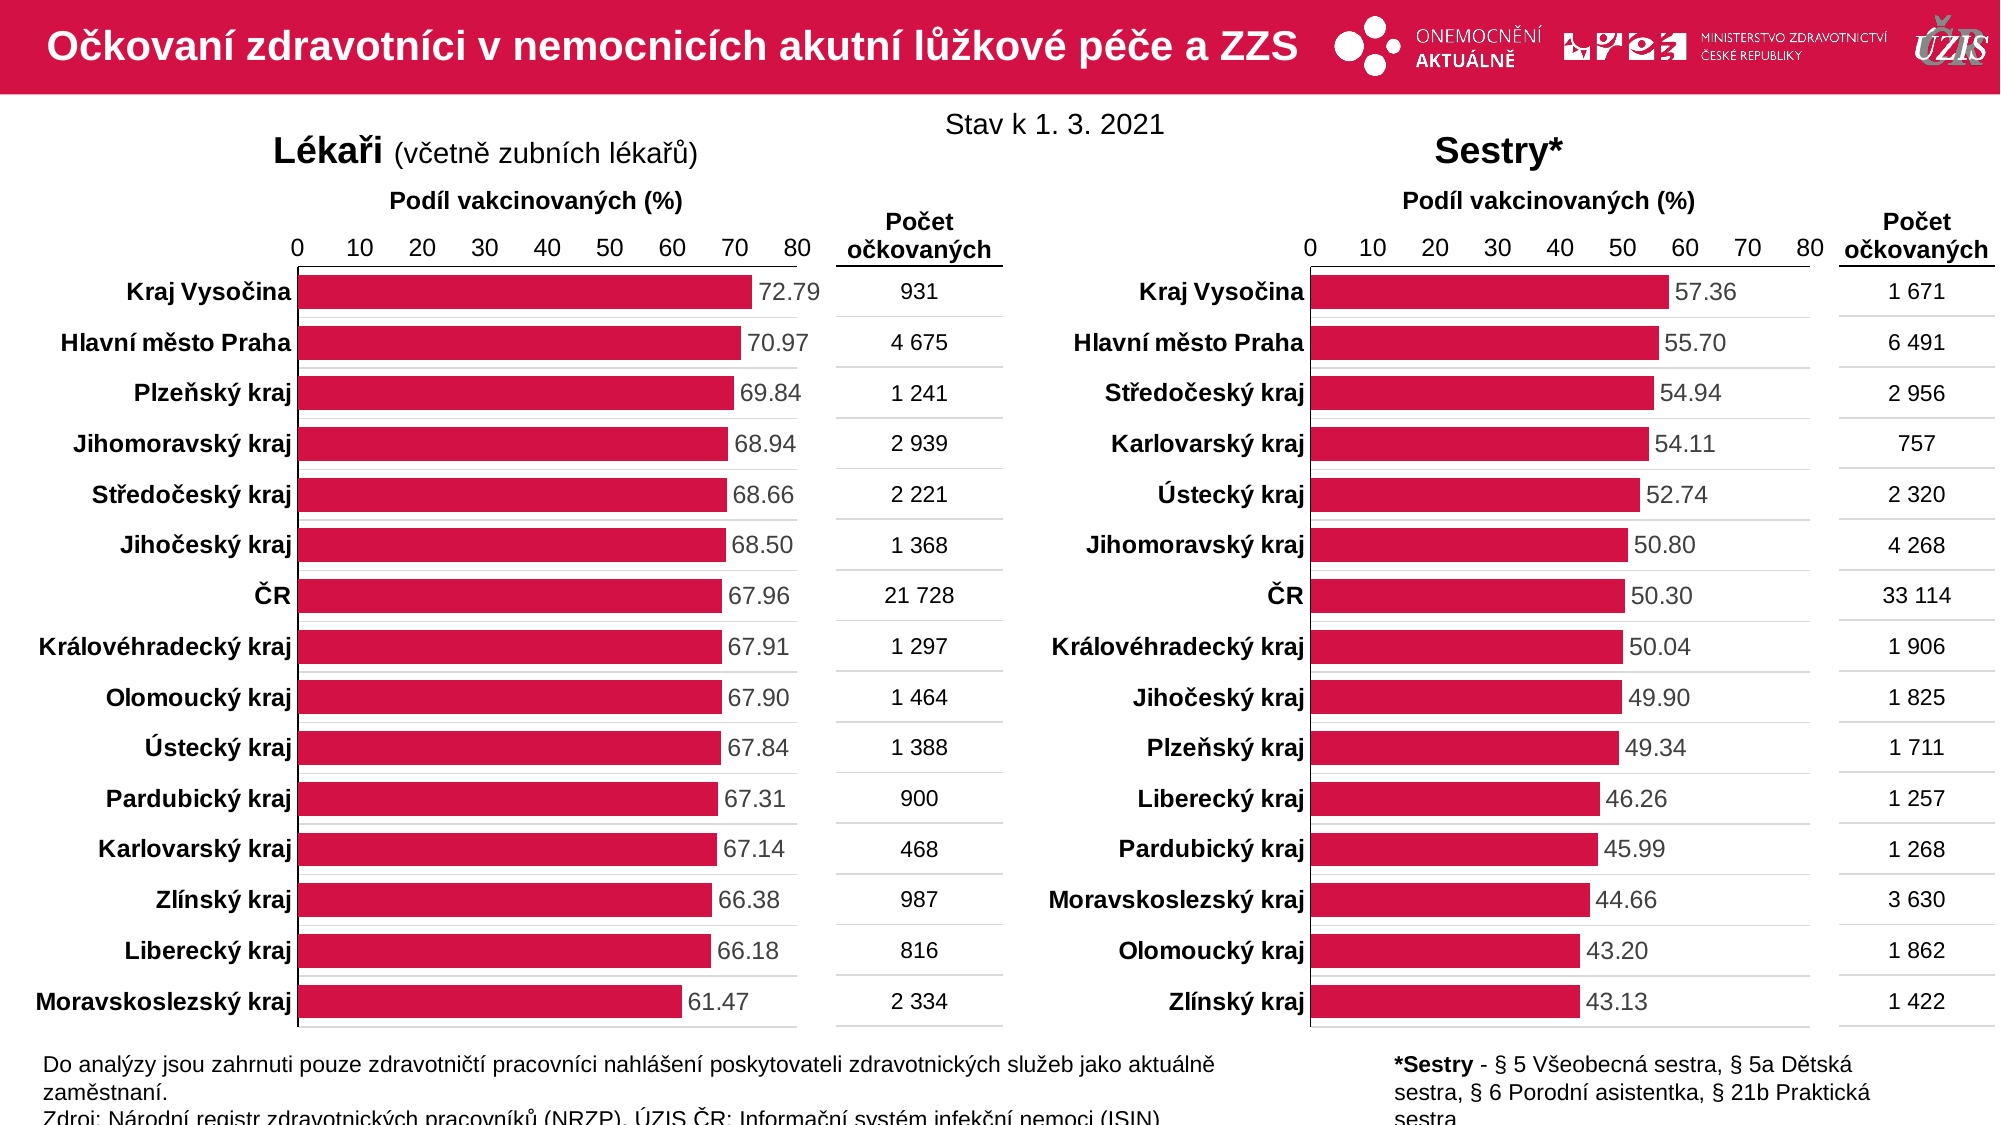

# Očkovaní zdravotníci v nemocnicích akutní lůžkové péče a ZZS
Stav k 1. 3. 2021
Lékaři (včetně zubních lékařů)
Sestry*
Podíl vakcinovaných (%)
Podíl vakcinovaných (%)
| Počet očkovaných |
| --- |
| 1 671 |
| 6 491 |
| 2 956 |
| 757 |
| 2 320 |
| 4 268 |
| 33 114 |
| 1 906 |
| 1 825 |
| 1 711 |
| 1 257 |
| 1 268 |
| 3 630 |
| 1 862 |
| 1 422 |
| Počet očkovaných |
| --- |
| 931 |
| 4 675 |
| 1 241 |
| 2 939 |
| 2 221 |
| 1 368 |
| 21 728 |
| 1 297 |
| 1 464 |
| 1 388 |
| 900 |
| 468 |
| 987 |
| 816 |
| 2 334 |

### Chart

| Category | % |
|---|---|
| Kraj Vysočina | 72.79124315871775 |
| Hlavní město Praha | 70.97312889023834 |
| Plzeňský kraj | 69.8368036015757 |
| Jihomoravský kraj | 68.94205958245368 |
| Středočeský kraj | 68.65533230293663 |
| Jihočeský kraj | 68.5027541311968 |
| ČR | 67.95521361105898 |
| Královéhradecký kraj | 67.90575916230367 |
| Olomoucký kraj | 67.90352504638219 |
| Ústecký kraj | 67.8396871945259 |
| Pardubický kraj | 67.31488406881077 |
| Karlovarský kraj | 67.14490674318509 |
| Zlínský kraj | 66.37525218560862 |
| Liberecký kraj | 66.18004866180048 |
| Moravskoslezský kraj | 61.46958124835397 |

### Chart

| Category | % |
|---|---|
| Kraj Vysočina | 57.36354273944387 |
| Hlavní město Praha | 55.702394233244654 |
| Středočeský kraj | 54.94423791821561 |
| Karlovarský kraj | 54.11007862759114 |
| Ústecký kraj | 52.73925892248238 |
| Jihomoravský kraj | 50.803475776693254 |
| ČR | 50.30305792279998 |
| Královéhradecký kraj | 50.039380414807034 |
| Jihočeský kraj | 49.90429313645065 |
| Plzeňský kraj | 49.33679354094579 |
| Liberecký kraj | 46.26426205373574 |
| Pardubický kraj | 45.99202031193326 |
| Moravskoslezský kraj | 44.66043307086614 |
| Olomoucký kraj | 43.20185614849188 |
| Zlínský kraj | 43.13011828935396 |
Do analýzy jsou zahrnuti pouze zdravotničtí pracovníci nahlášení poskytovateli zdravotnických služeb jako aktuálně zaměstnaní.
Zdroj: Národní registr zdravotnických pracovníků (NRZP), ÚZIS ČR; Informační systém infekční nemoci (ISIN)
*Sestry - § 5 Všeobecná sestra, § 5a Dětská sestra, § 6 Porodní asistentka, § 21b Praktická sestra